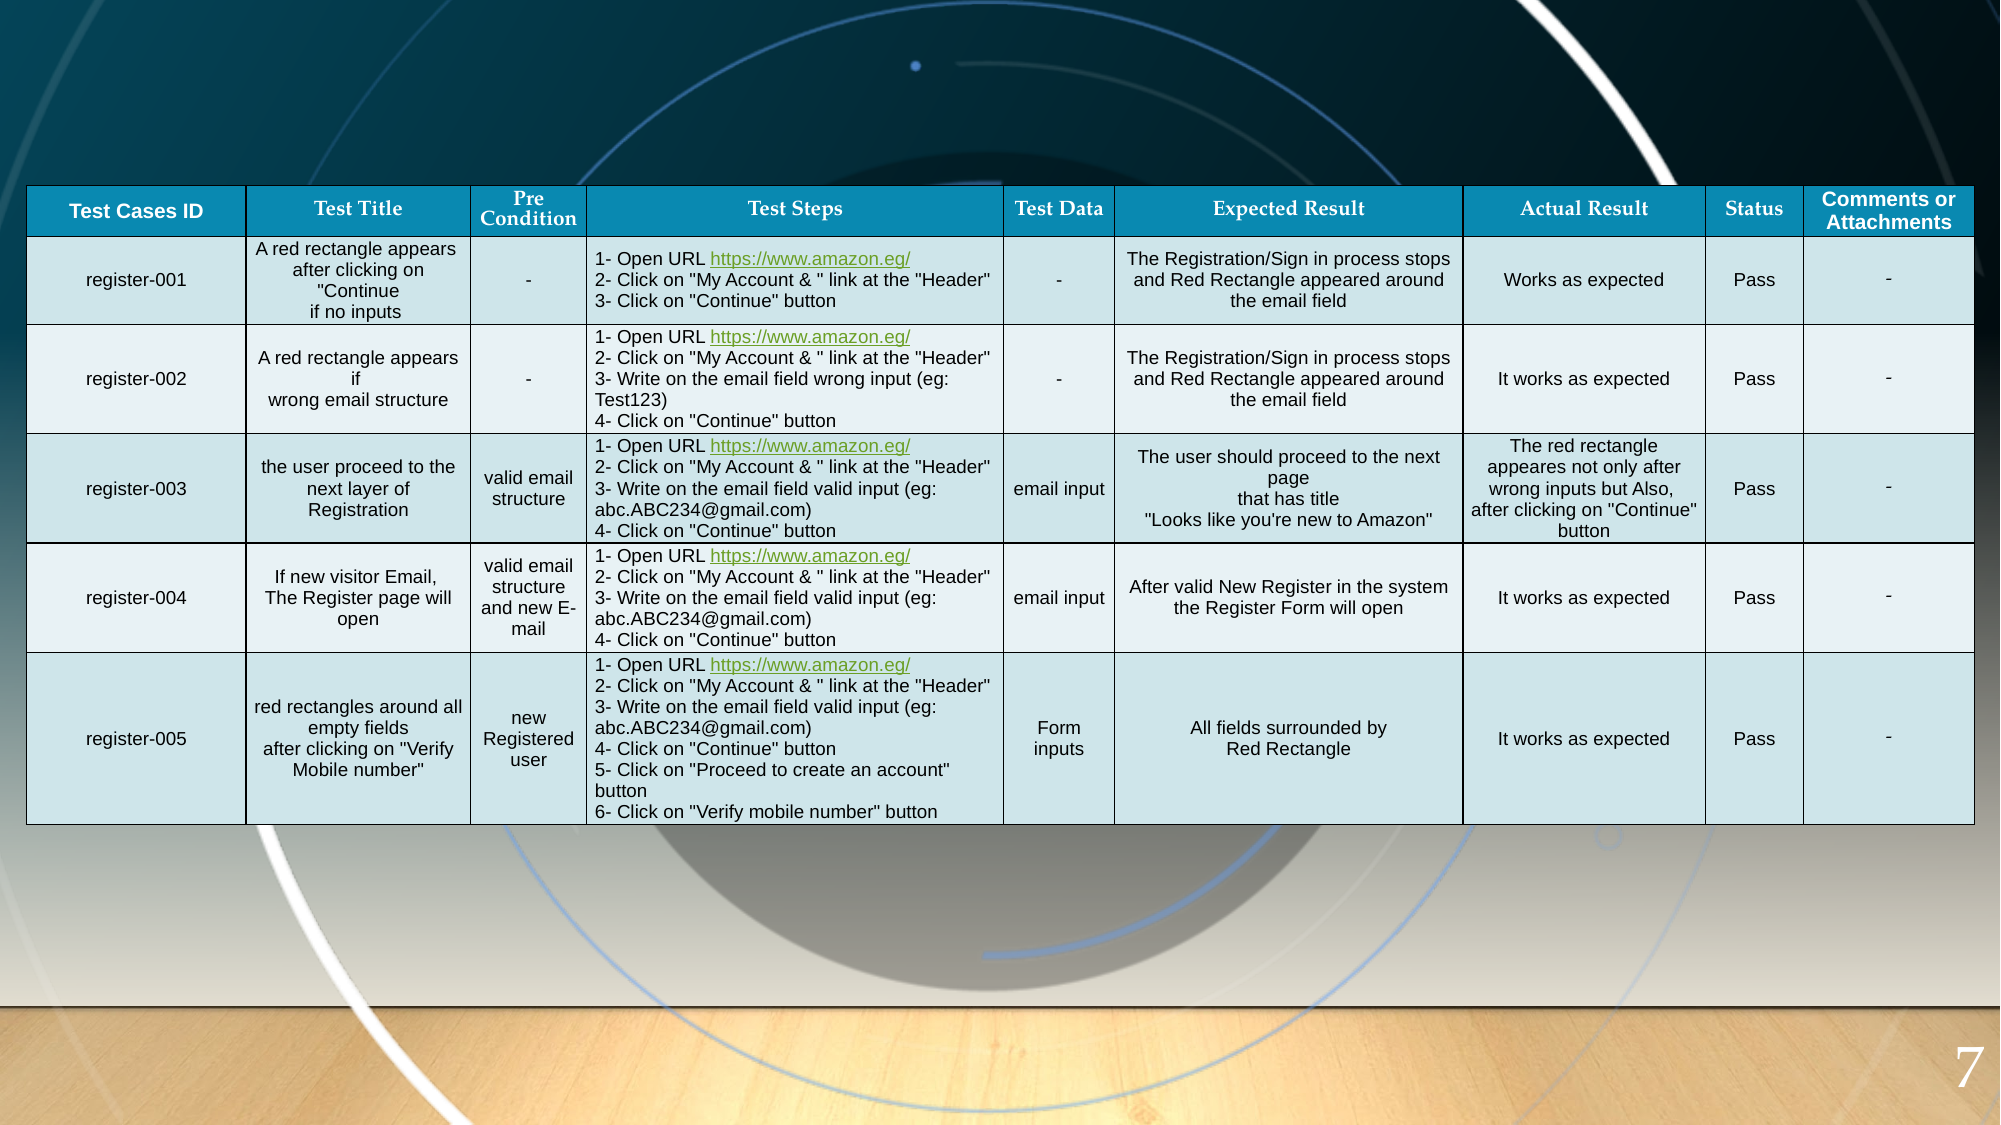

| Test Cases ID | Test Title | Pre Condition | Test Steps | Test Data | Expected Result | Actual Result | Status | Comments or Attachments |
| --- | --- | --- | --- | --- | --- | --- | --- | --- |
| register-001 | A red rectangle appears after clicking on "Continue if no inputs | - | 1- Open URL https://www.amazon.eg/ 2- Click on "My Account & " link at the "Header" 3- Click on "Continue" button | - | The Registration/Sign in process stops and Red Rectangle appeared around the email field | Works as expected | Pass | - |
| register-002 | A red rectangle appears if wrong email structure | - | 1- Open URL https://www.amazon.eg/ 2- Click on "My Account & " link at the "Header" 3- Write on the email field wrong input (eg: Test123) 4- Click on "Continue" button | - | The Registration/Sign in process stops and Red Rectangle appeared around the email field | It works as expected | Pass | - |
| register-003 | the user proceed to the next layer of Registration | valid email structure | 1- Open URL https://www.amazon.eg/ 2- Click on "My Account & " link at the "Header" 3- Write on the email field valid input (eg: abc.ABC234@gmail.com) 4- Click on "Continue" button | email input | The user should proceed to the next page that has title "Looks like you're new to Amazon" | The red rectangle appeares not only after wrong inputs but Also, after clicking on "Continue" button | Pass | - |
| register-004 | If new visitor Email, The Register page will open | valid email structure and new E-mail | 1- Open URL https://www.amazon.eg/ 2- Click on "My Account & " link at the "Header" 3- Write on the email field valid input (eg: abc.ABC234@gmail.com) 4- Click on "Continue" button | email input | After valid New Register in the system the Register Form will open | It works as expected | Pass | - |
| register-005 | red rectangles around all empty fields after clicking on "Verify Mobile number" | new Registered user | 1- Open URL https://www.amazon.eg/ 2- Click on "My Account & " link at the "Header" 3- Write on the email field valid input (eg: abc.ABC234@gmail.com) 4- Click on "Continue" button 5- Click on "Proceed to create an account" button 6- Click on "Verify mobile number" button | Form inputs | All fields surrounded by Red Rectangle | It works as expected | Pass | - |
7